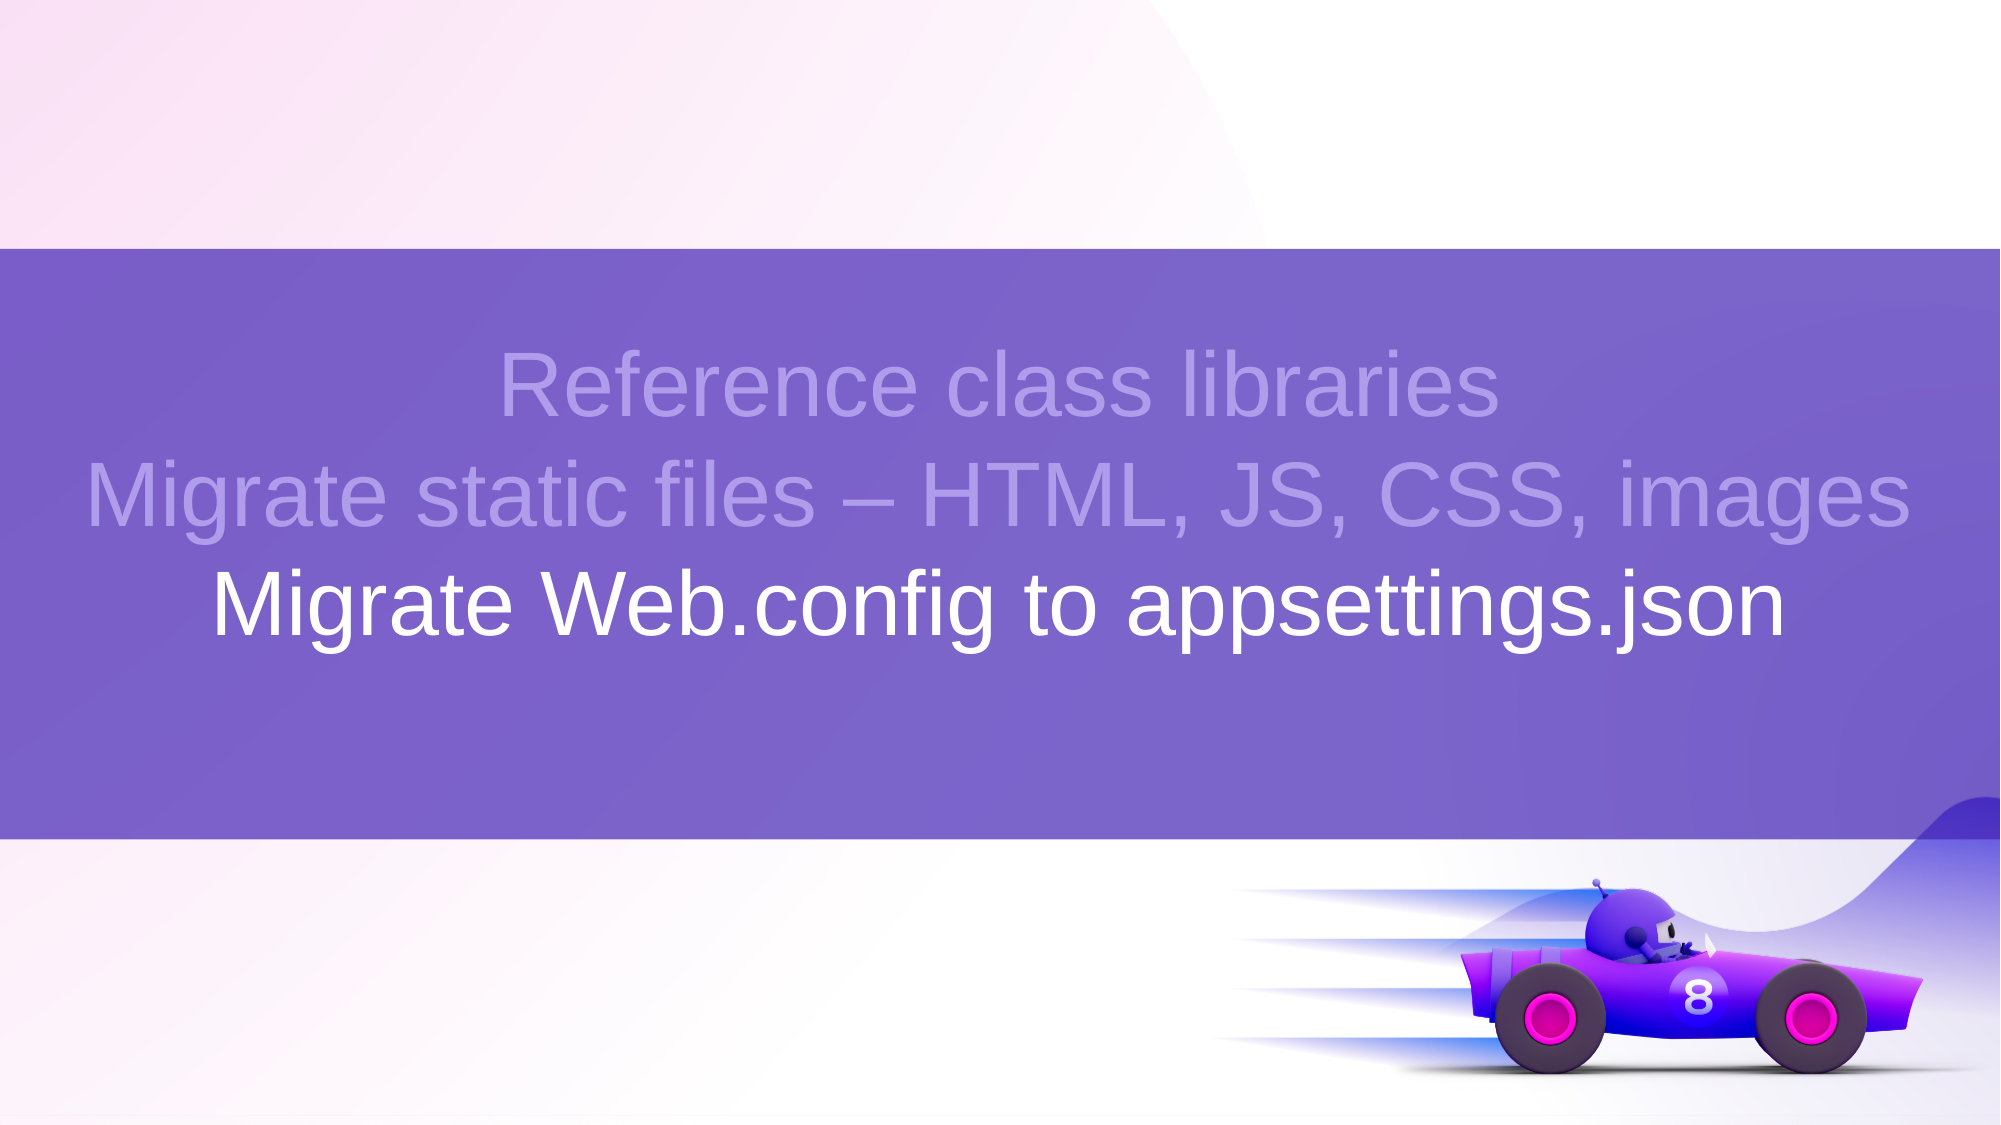

Reference class libraries
Migrate static files – HTML, JS, CSS, images
Migrate Web.config to appsettings.json